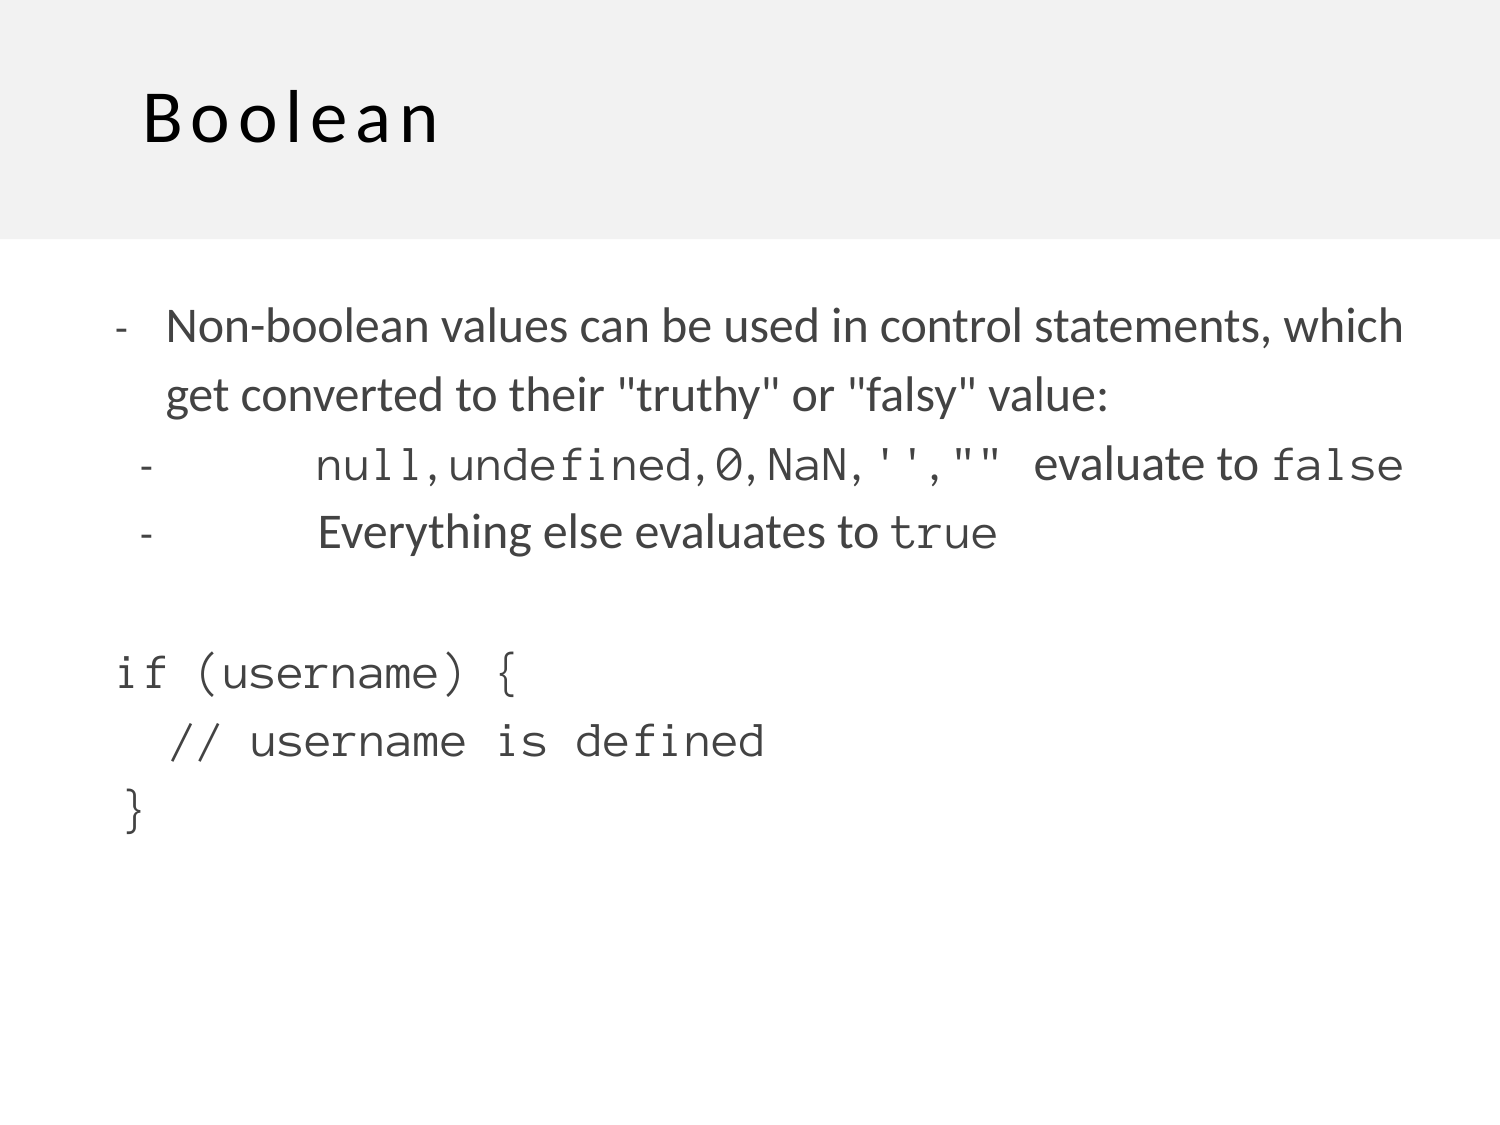

# Boolean
-	Non-boolean values can be used in control statements, which  get converted to their "truthy" or "falsy" value:
-	null, undefined, 0, NaN, '', "" evaluate to false
-	Everything else evaluates to true

if (username) {
// username is defined
}